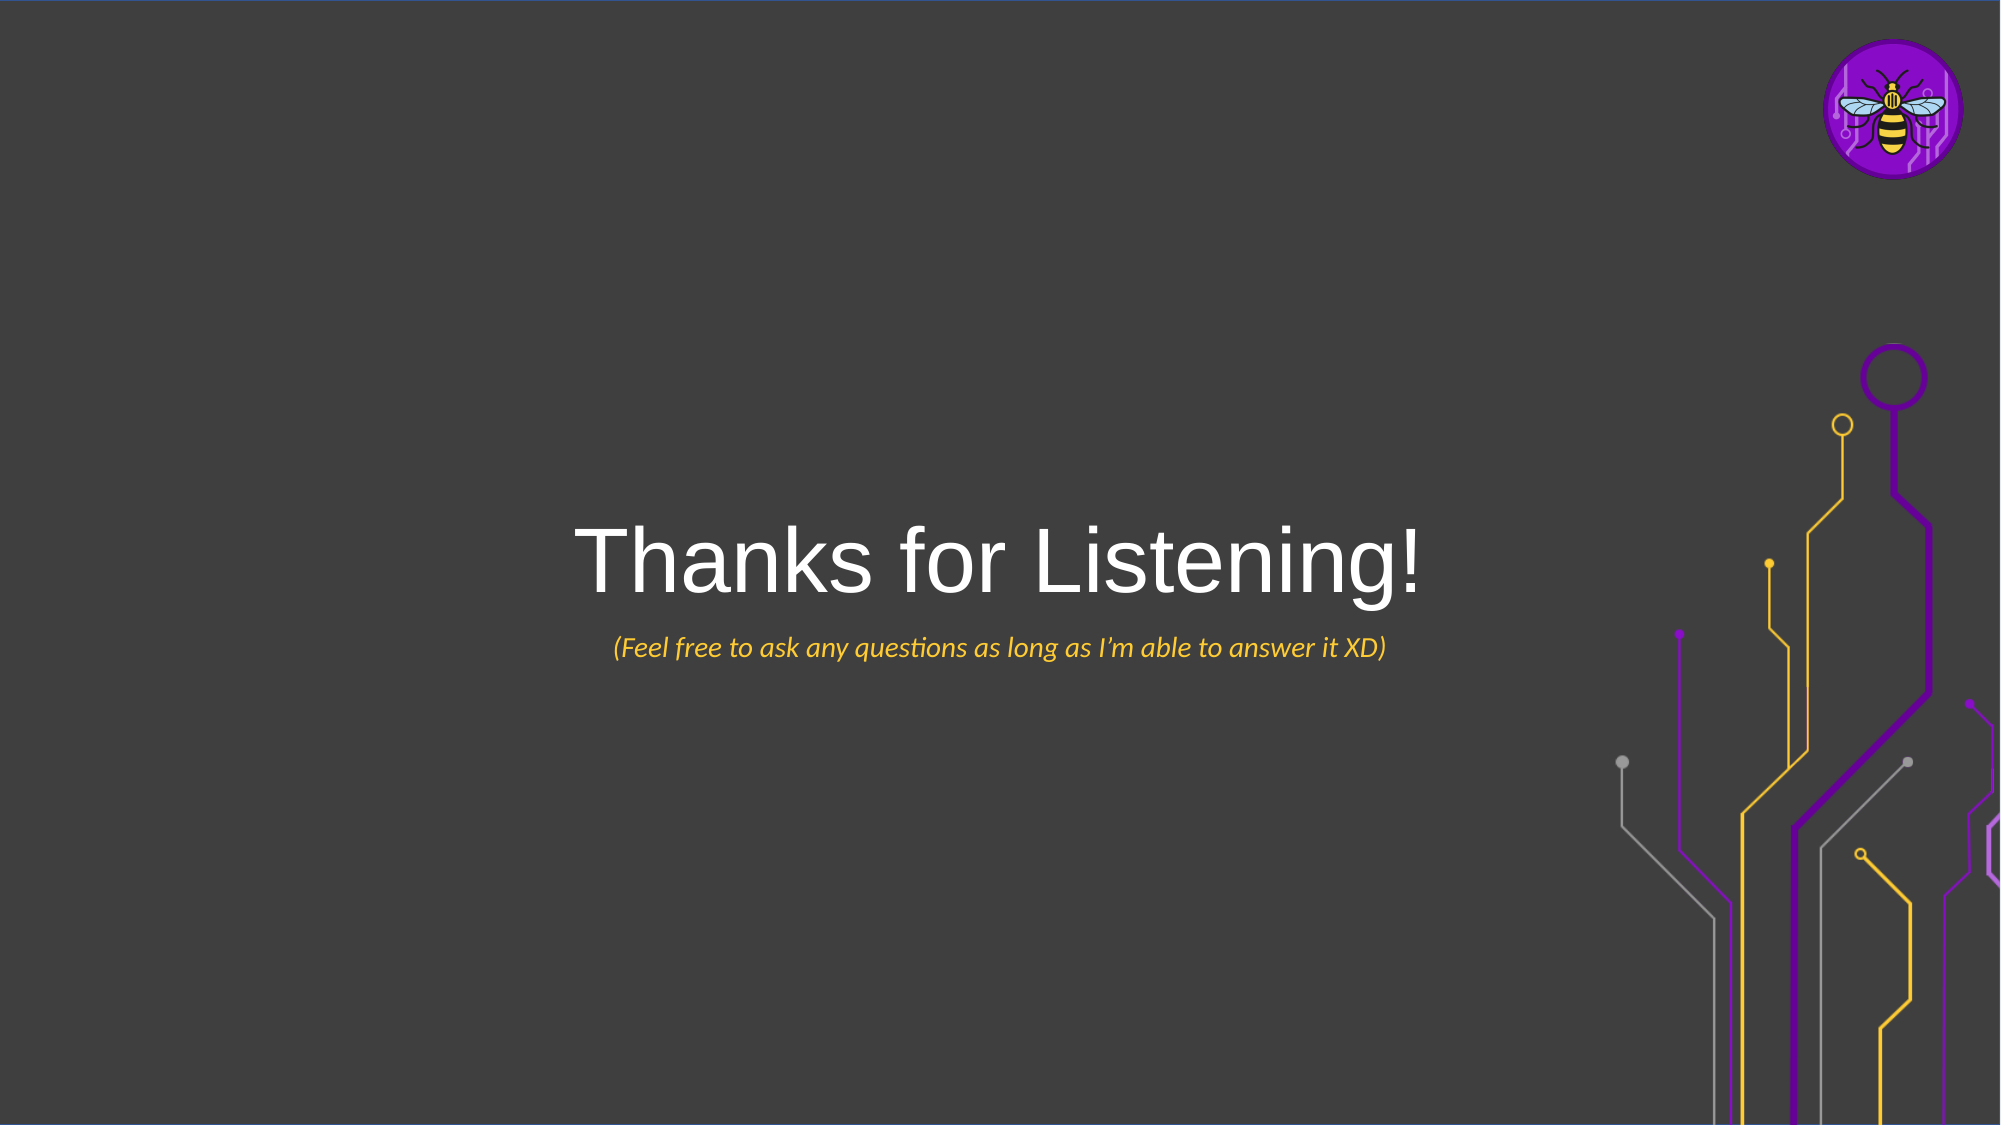

# Thanks for Listening!
(Feel free to ask any questions as long as I’m able to answer it XD)